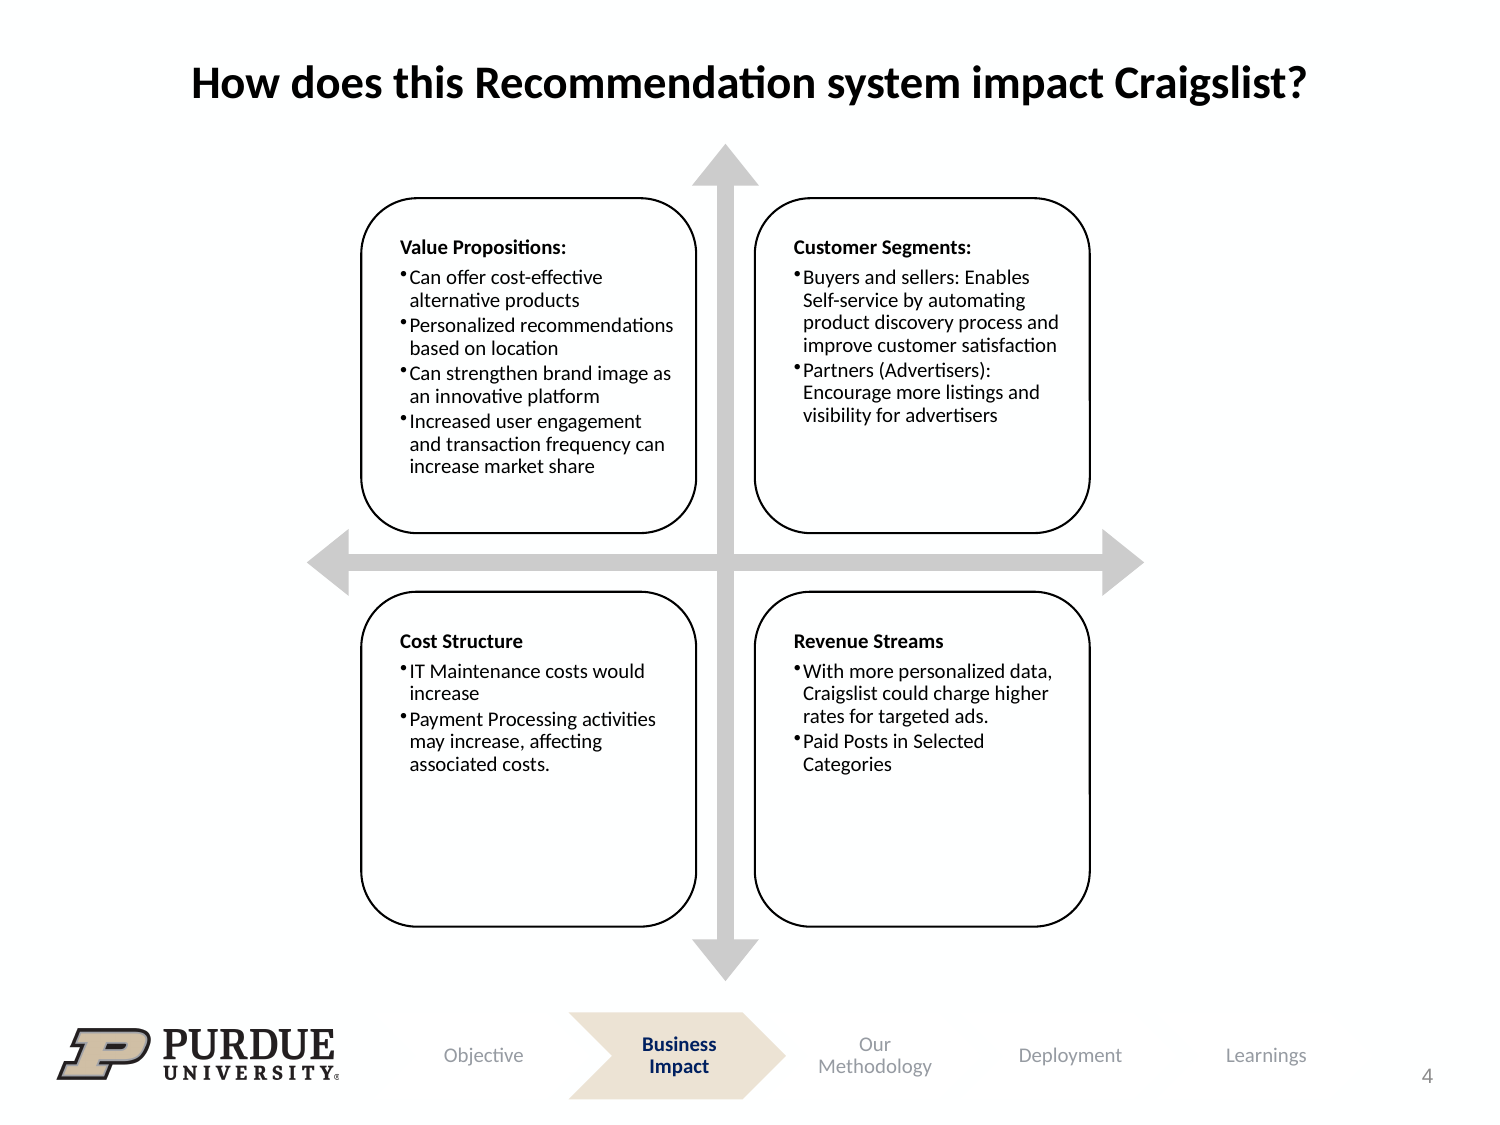

# How does this Recommendation system impact Craigslist?
Value Propositions:
Can offer cost-effective alternative products
Personalized recommendations based on location
Can strengthen brand image as an innovative platform
Increased user engagement and transaction frequency can increase market share
Customer Segments:
Buyers and sellers: Enables Self-service by automating product discovery process and improve customer satisfaction
Partners (Advertisers): Encourage more listings and visibility for advertisers
Cost Structure
IT Maintenance costs would increase
Payment Processing activities may increase, affecting associated costs.
Revenue Streams
With more personalized data, Craigslist could charge higher rates for targeted ads.
Paid Posts in Selected Categories
Objective
Business Impact
Our Methodology
Deployment
Learnings
4